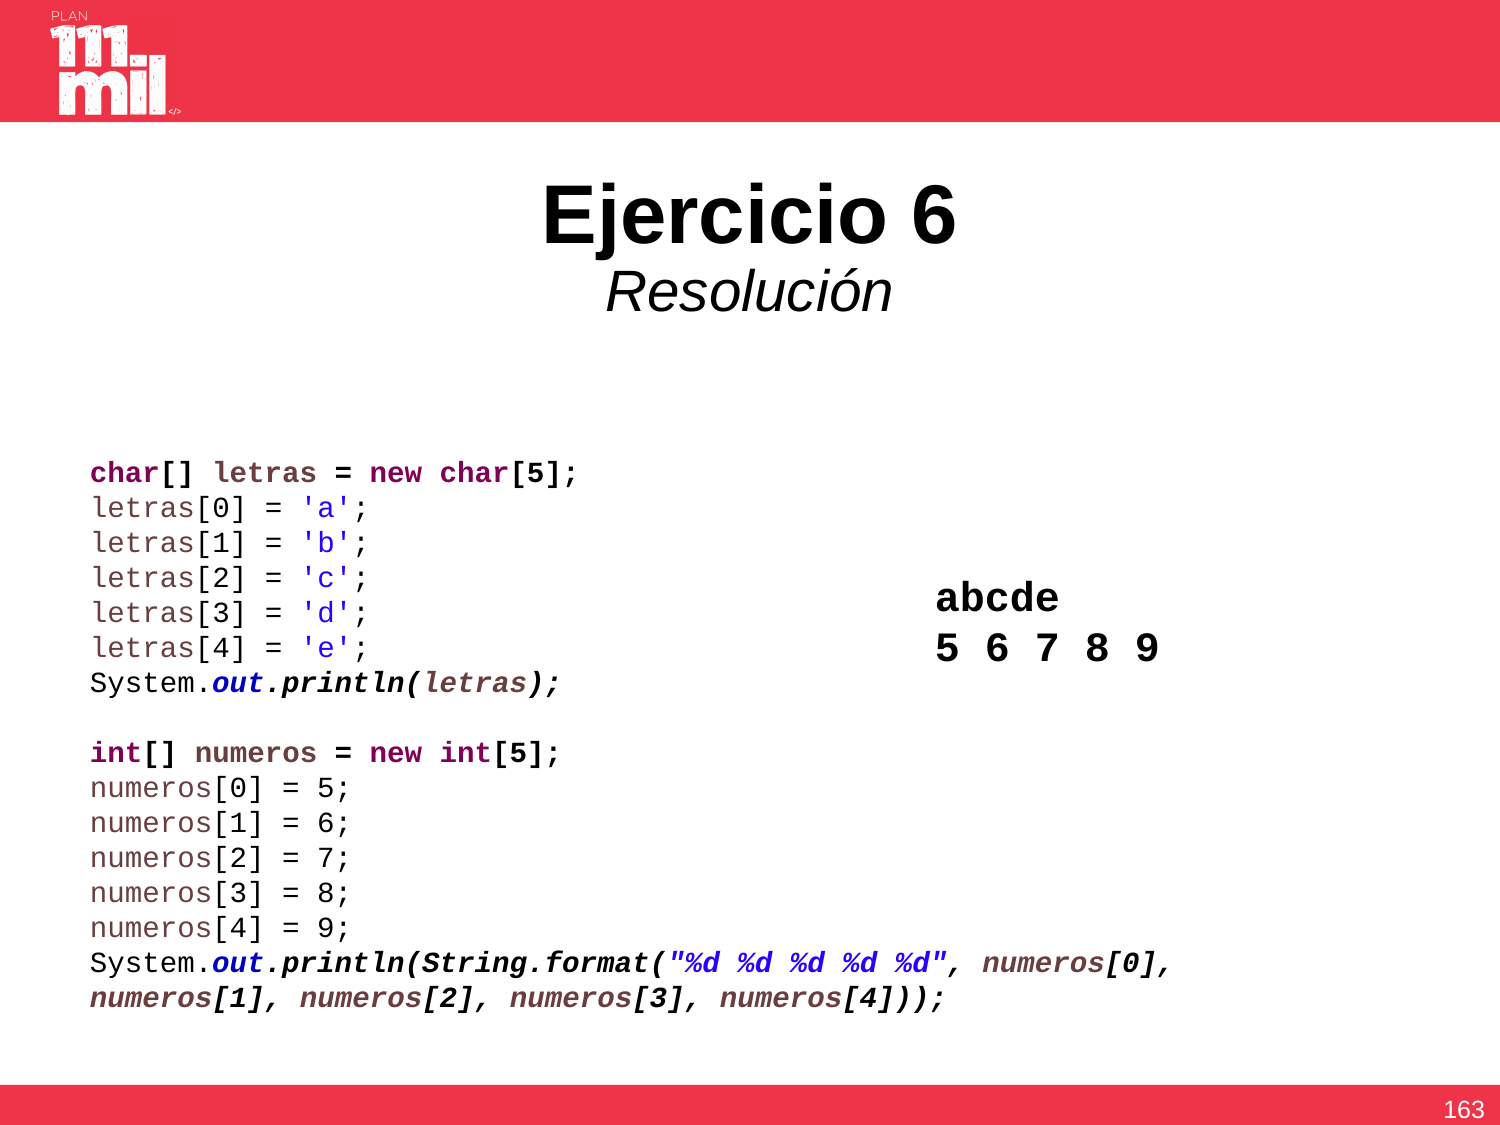

# Ejercicio 6 Resolución
char[] letras = new char[5];
letras[0] = 'a';
letras[1] = 'b';
letras[2] = 'c';
letras[3] = 'd';
letras[4] = 'e';
System.out.println(letras);

int[] numeros = new int[5];
numeros[0] = 5;
numeros[1] = 6;
numeros[2] = 7;
numeros[3] = 8;
numeros[4] = 9;
System.out.println(String.format("%d %d %d %d %d", numeros[0], numeros[1], numeros[2], numeros[3], numeros[4]));
abcde
5 6 7 8 9
163